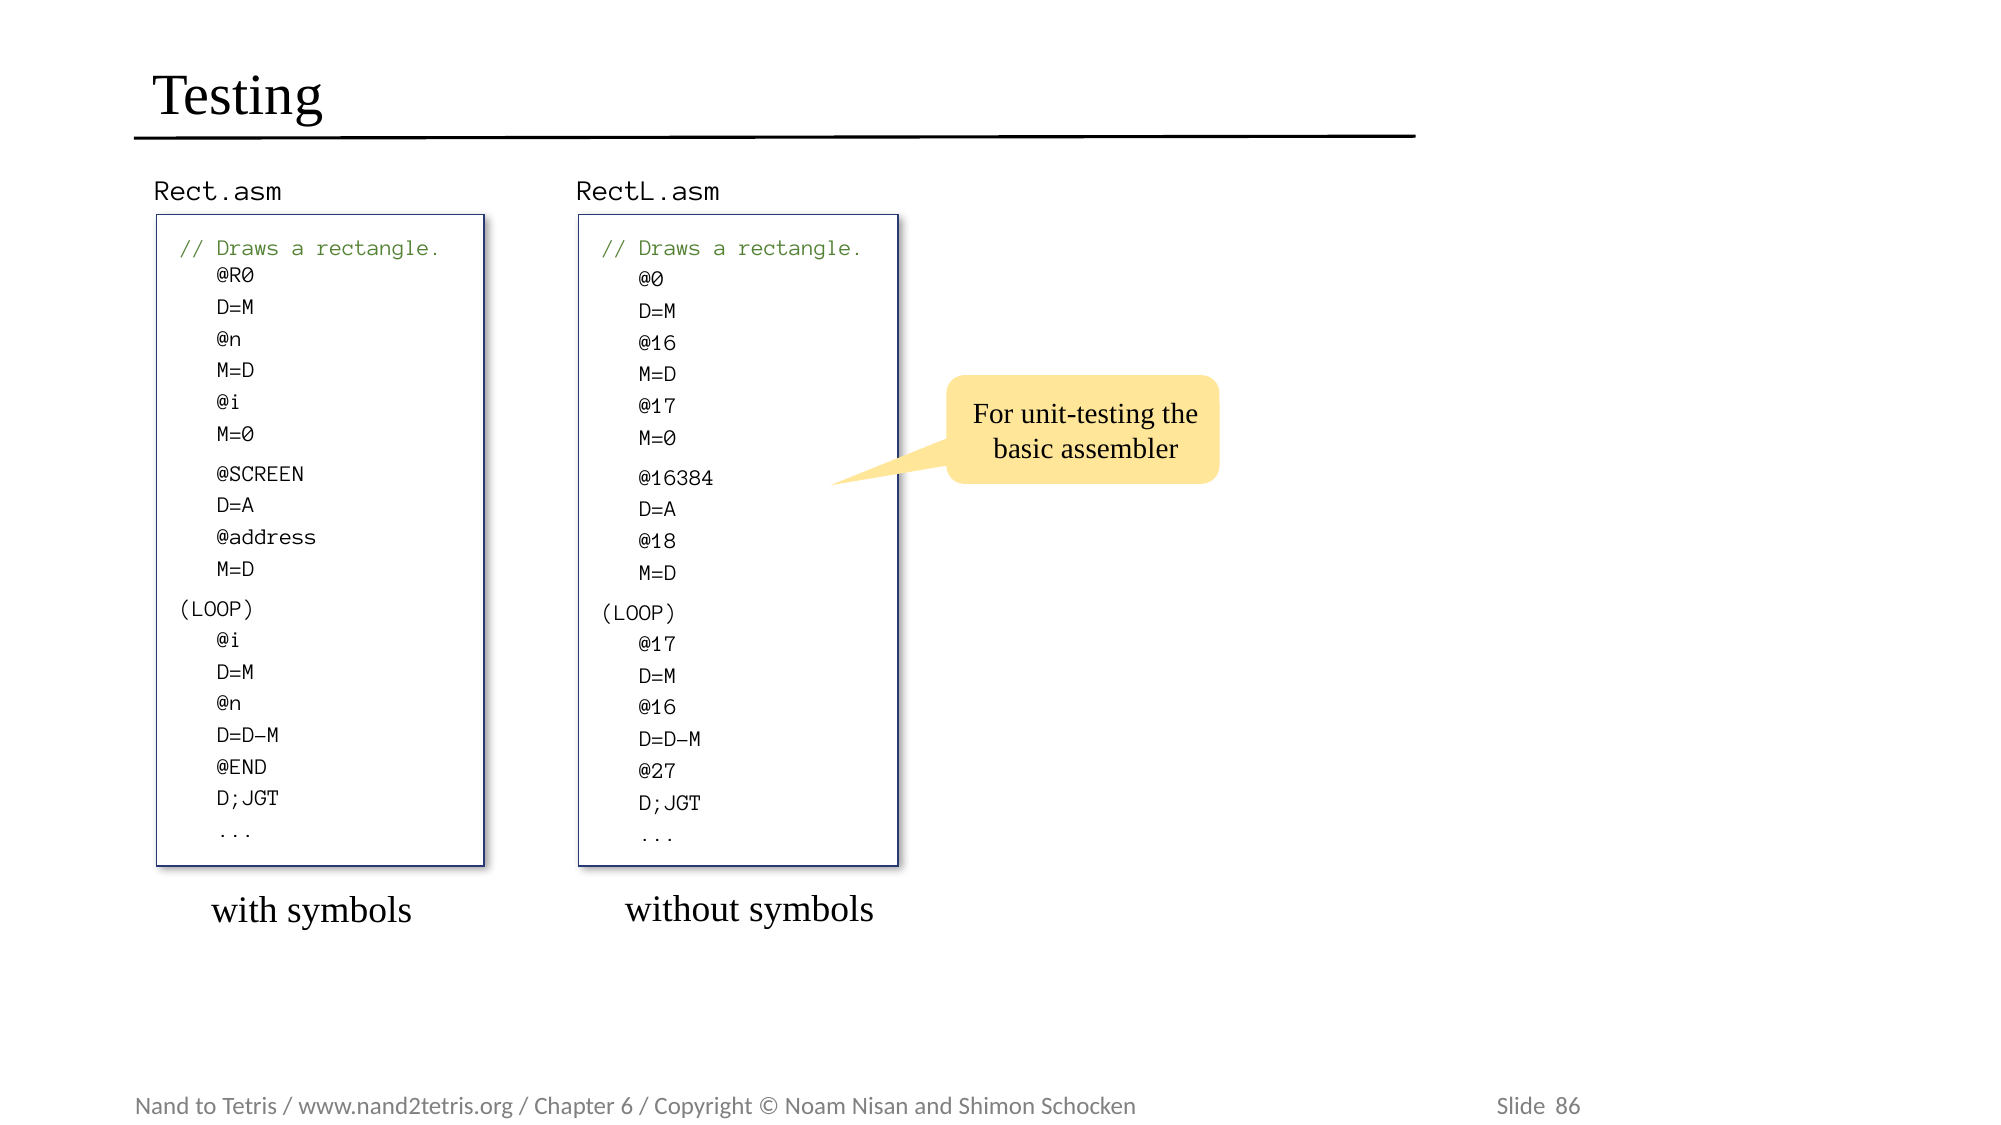

# Testing
Rect.asm
RectL.asm
// Draws a rectangle.
   @R0
   D=M
   @n
   M=D
   @i
   M=0
   @SCREEN
   D=A
   @address
   M=D
(LOOP)
   @i
   D=M
   @n
   D=D-M
   @END
   D;JGT
   ...
// Draws a rectangle.
   @0
   D=M
   @16
   M=D
   @17
   M=0
   @16384
   D=A
   @18
   M=D
(LOOP)
   @17
   D=M
   @16
   D=D-M
   @27
   D;JGT
   ...
For unit-testing the basic assembler
without symbols
with symbols